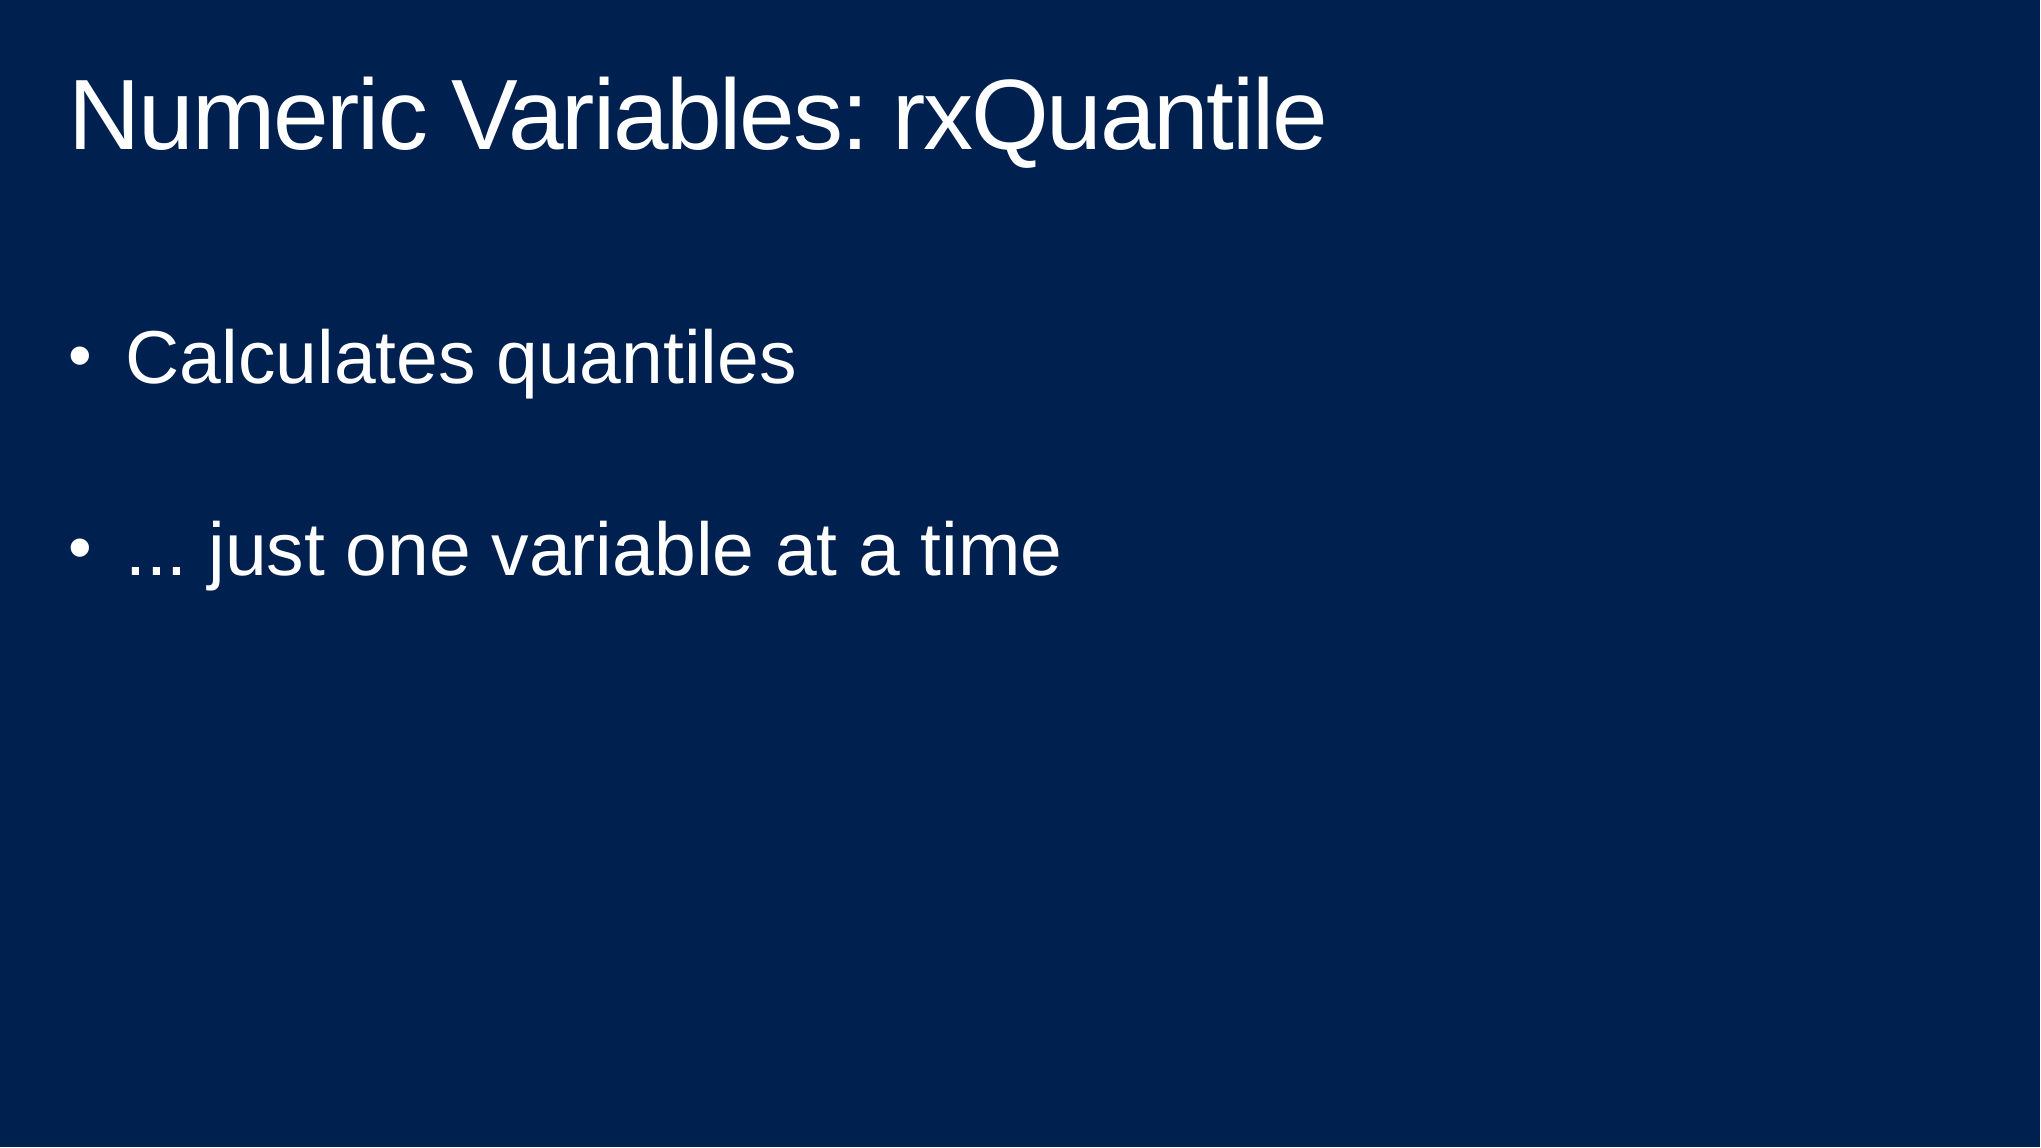

# Numeric Variables: rxQuantile

Calculates quantiles

... just one variable at a time